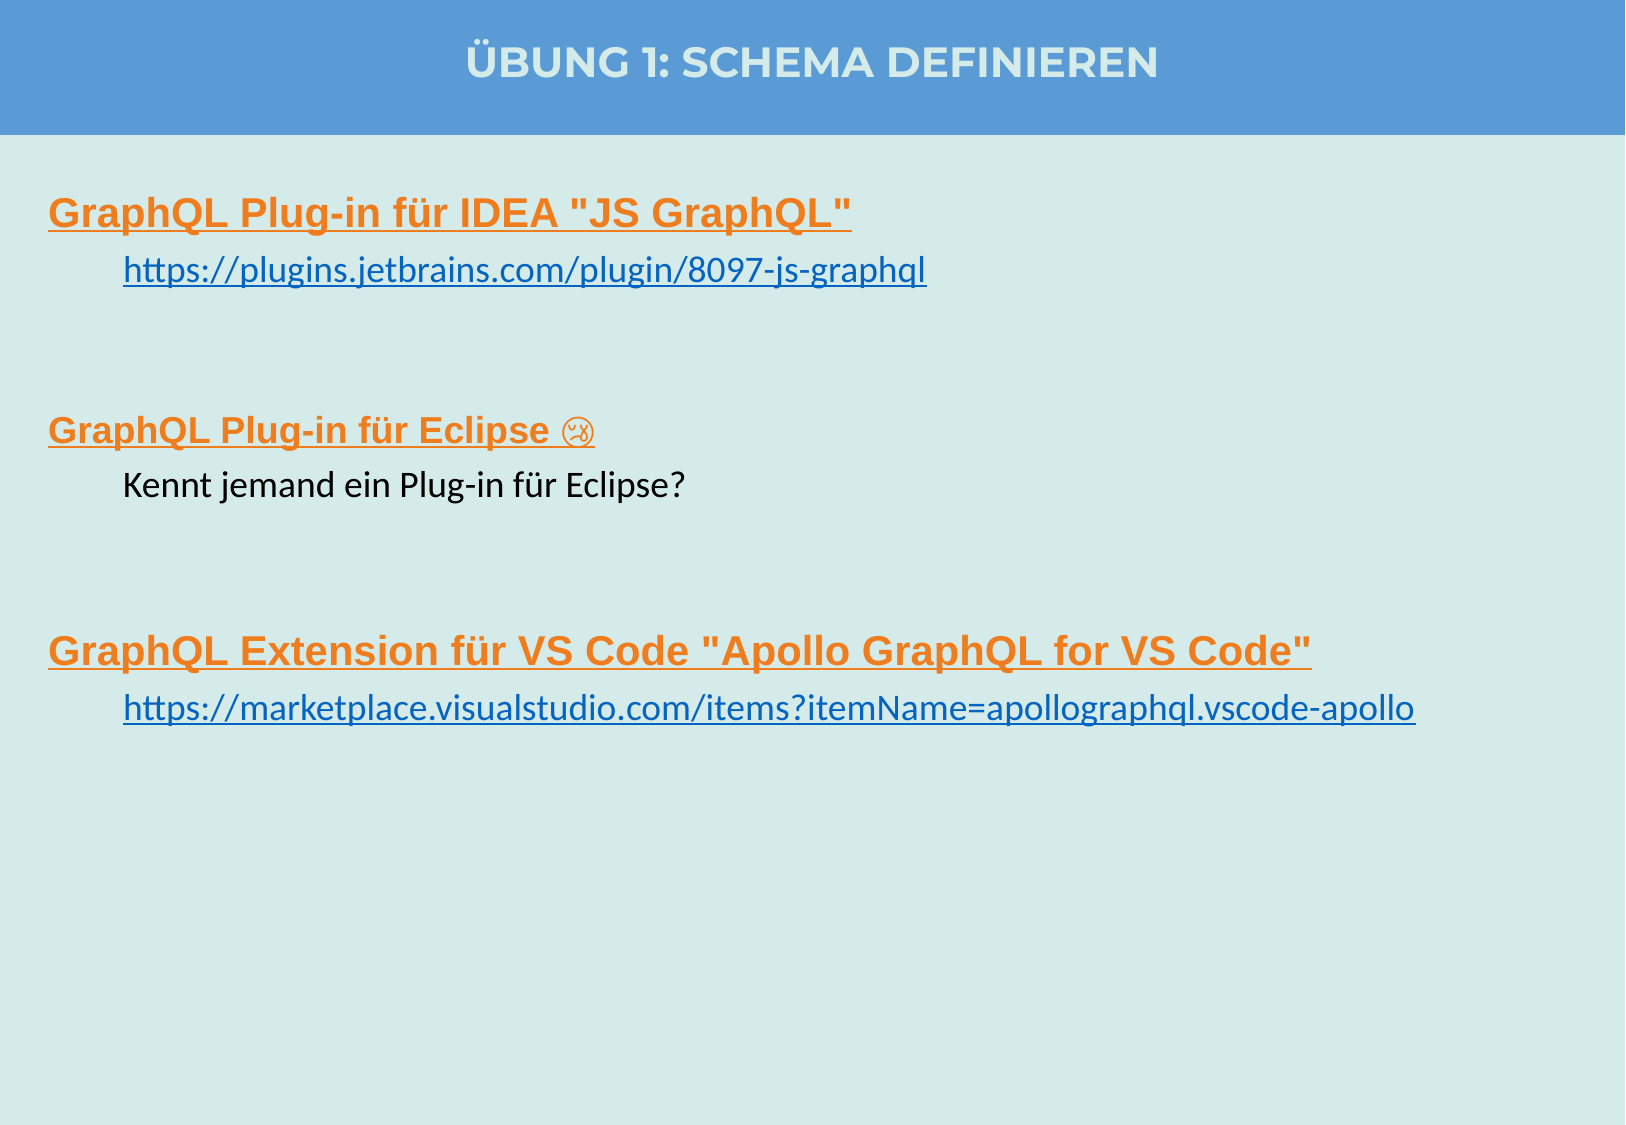

# Übung 1: Schema Definieren
GraphQL Plug-in für IDEA "JS GraphQL"
https://plugins.jetbrains.com/plugin/8097-js-graphql

GraphQL Plug-in für Eclipse 😢
Kennt jemand ein Plug-in für Eclipse?

GraphQL Extension für VS Code "Apollo GraphQL for VS Code"
https://marketplace.visualstudio.com/items?itemName=apollographql.vscode-apollo